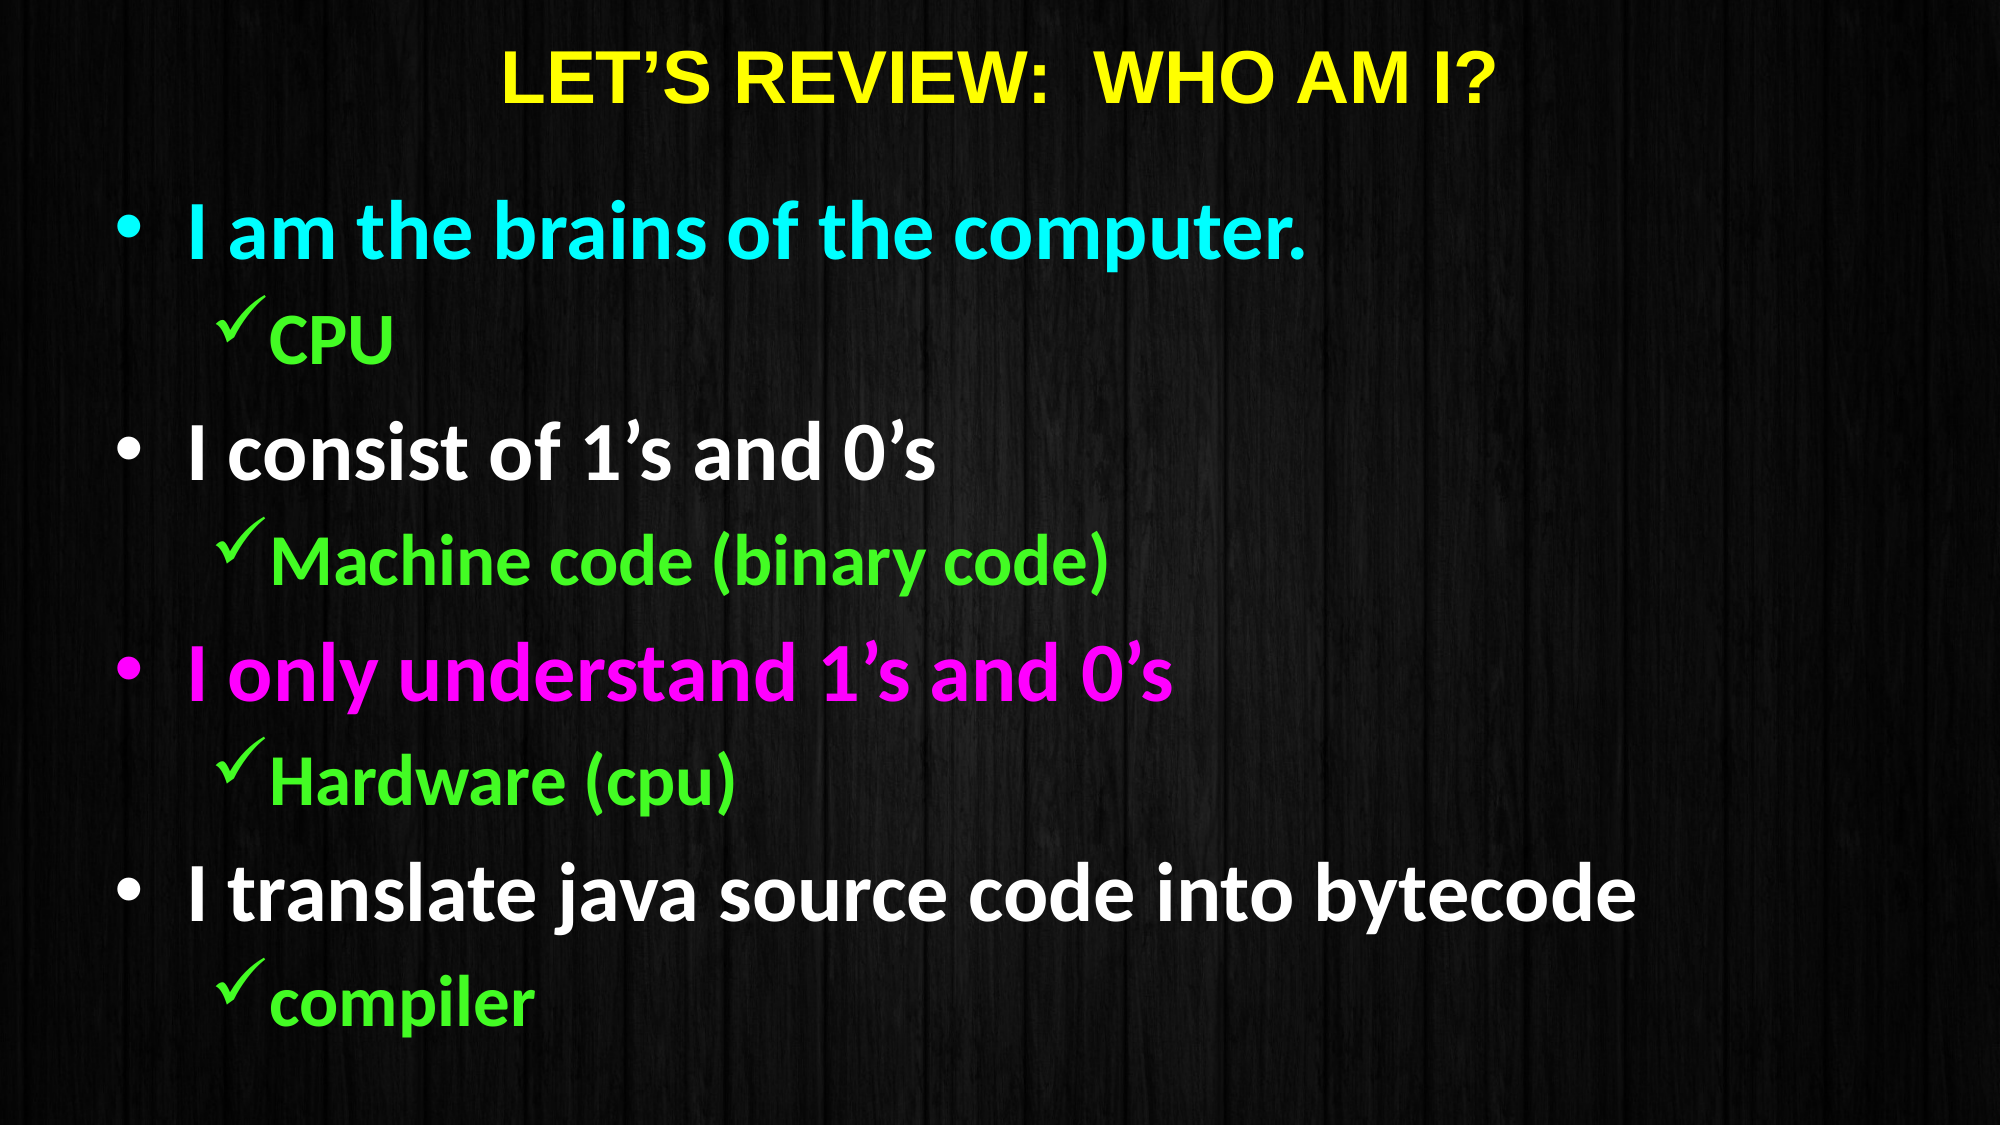

# Let’s Review:  Who am I?
I am the brains of the computer.
CPU
I consist of 1’s and 0’s
Machine code (binary code)
I only understand 1’s and 0’s
Hardware (cpu)
I translate java source code into bytecode
compiler